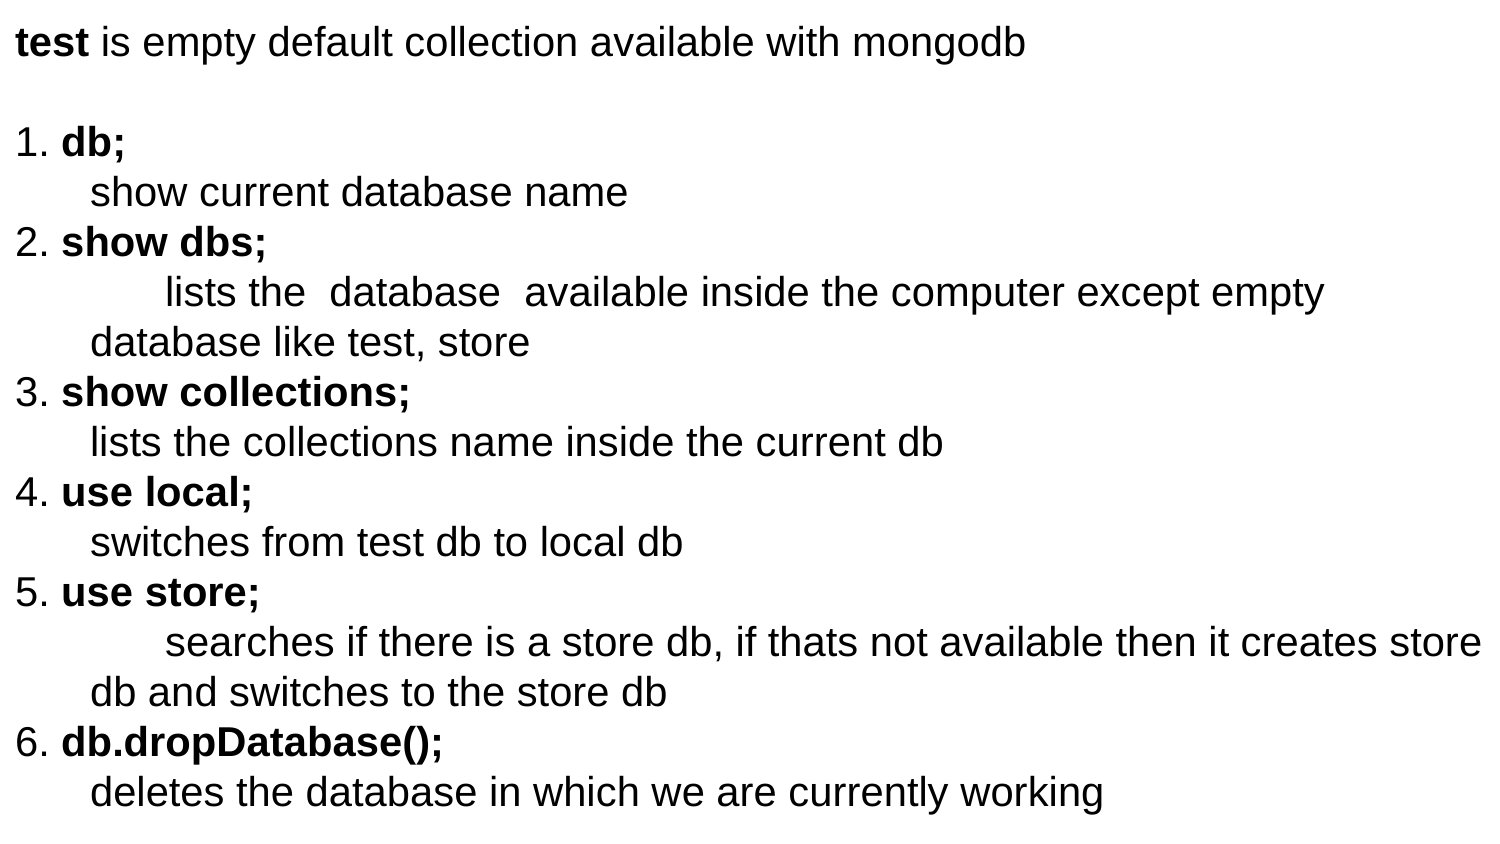

test is empty default collection available with mongodb

1. db;
show current database name
2. show dbs;
lists the  database  available inside the computer except empty database like test, store
3. show collections;
lists the collections name inside the current db
4. use local;
switches from test db to local db
5. use store;
searches if there is a store db, if thats not available then it creates store db and switches to the store db
6. db.dropDatabase();
deletes the database in which we are currently working